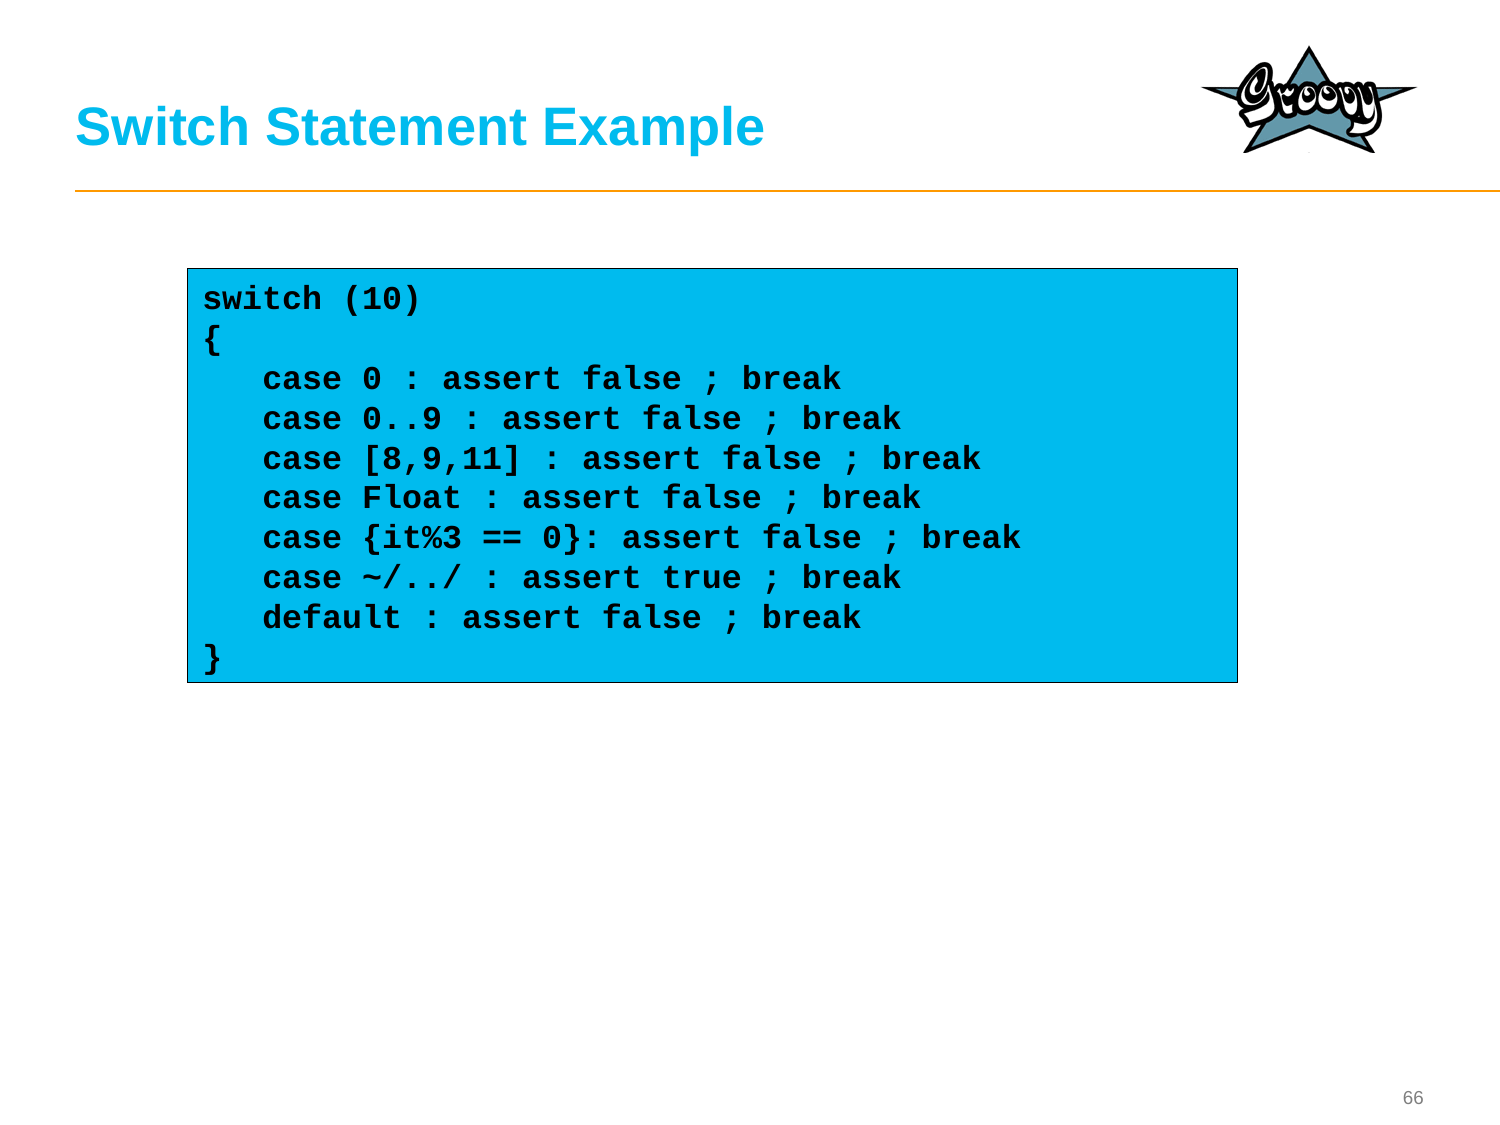

# Switch Statement Example
switch (10)
{
   case 0 : assert false ; break
   case 0..9 : assert false ; break
   case [8,9,11] : assert false ; break
   case Float : assert false ; break
   case {it%3 == 0}: assert false ; break
   case ~/../ : assert true ; break
   default : assert false ; break
}